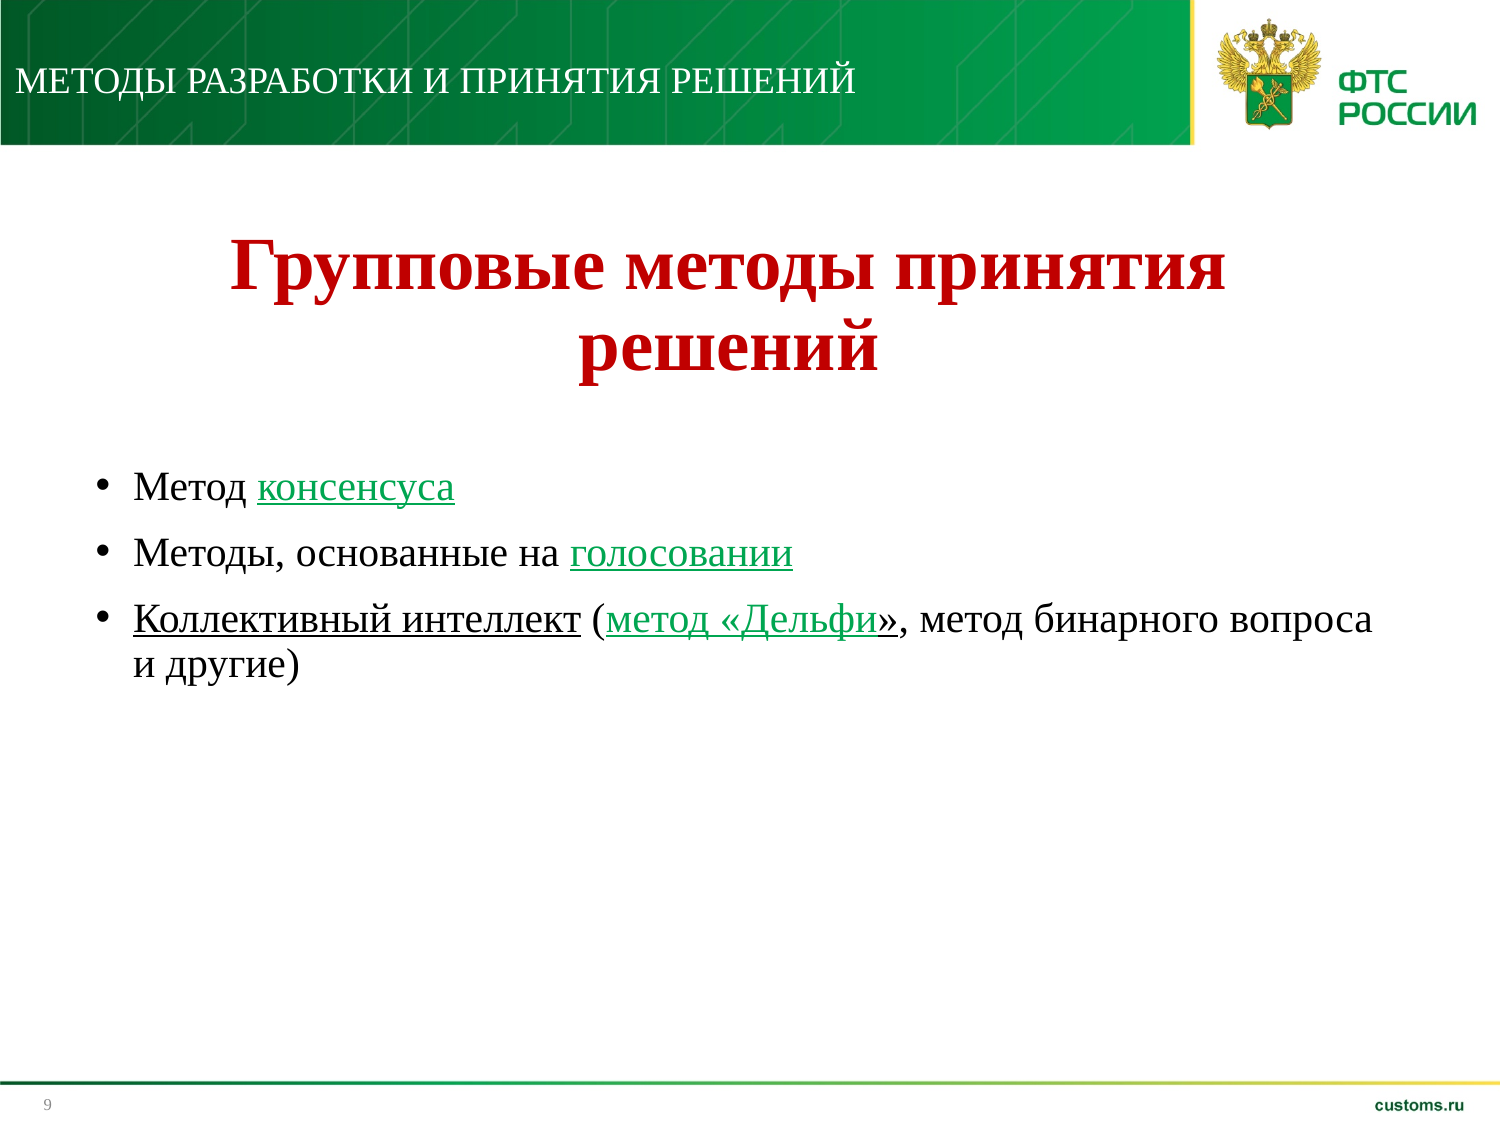

МЕТОДЫ РАЗРАБОТКИ И ПРИНЯТИЯ РЕШЕНИЙ
# Групповые методы принятия решений
Метод консенсуса
Методы, основанные на голосовании
Коллективный интеллект (метод «Дельфи», метод бинарного вопроса и другие)
9